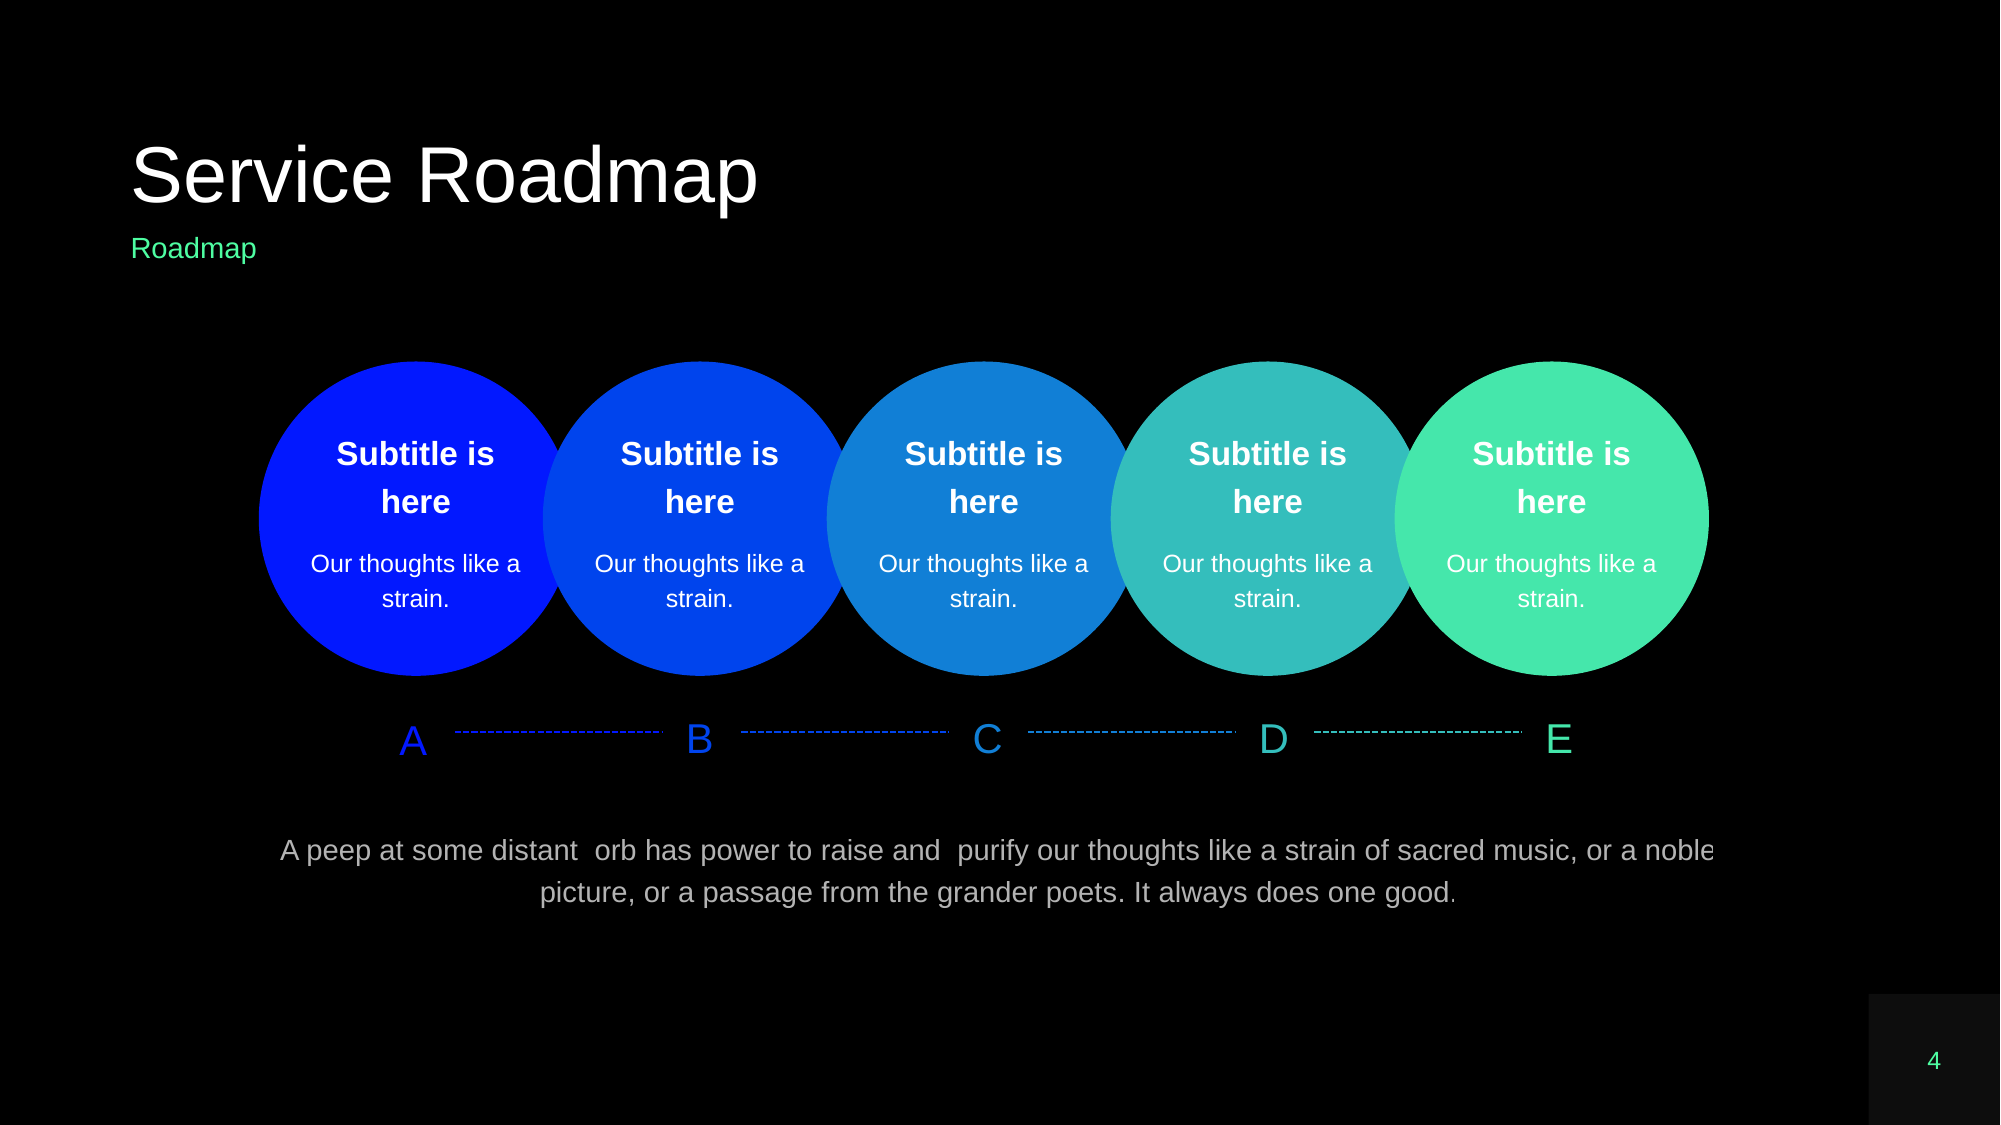

# Service Roadmap
Roadmap
Subtitle is here
Our thoughts like a strain.
Subtitle is
here
Our thoughts like a strain.
Subtitle is here
Our thoughts like a strain.
Subtitle is here
Our thoughts like a strain.
Subtitle is here
Our thoughts like a strain.
B
C
D
E
A
A peep at some distant  orb has power to raise and  purify our thoughts like a strain of sacred music, or a noble picture, or a passage from the grander poets. It always does one good.
4